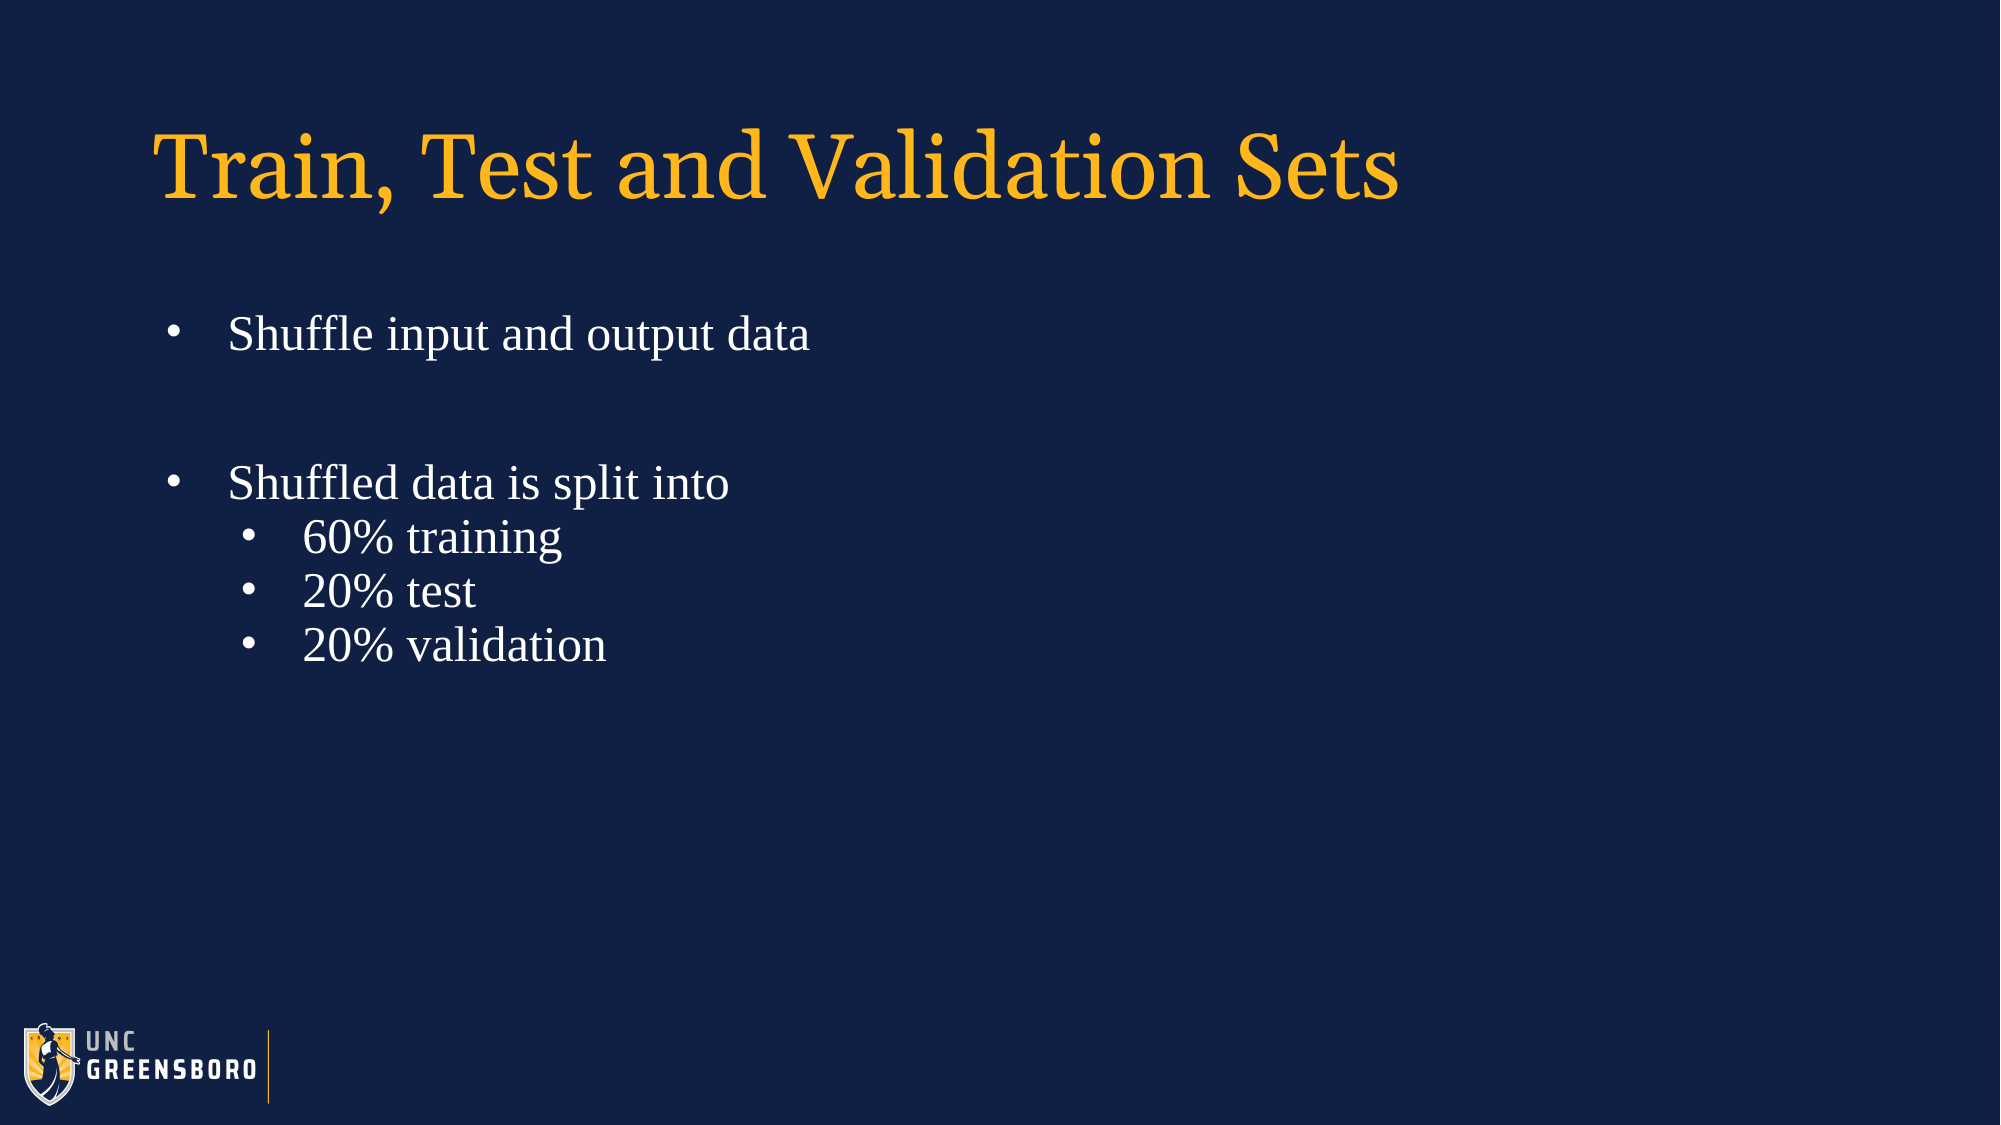

# Train, Test and Validation Sets
Shuffle input and output data

Shuffled data is split into
60% training
20% test
20% validation